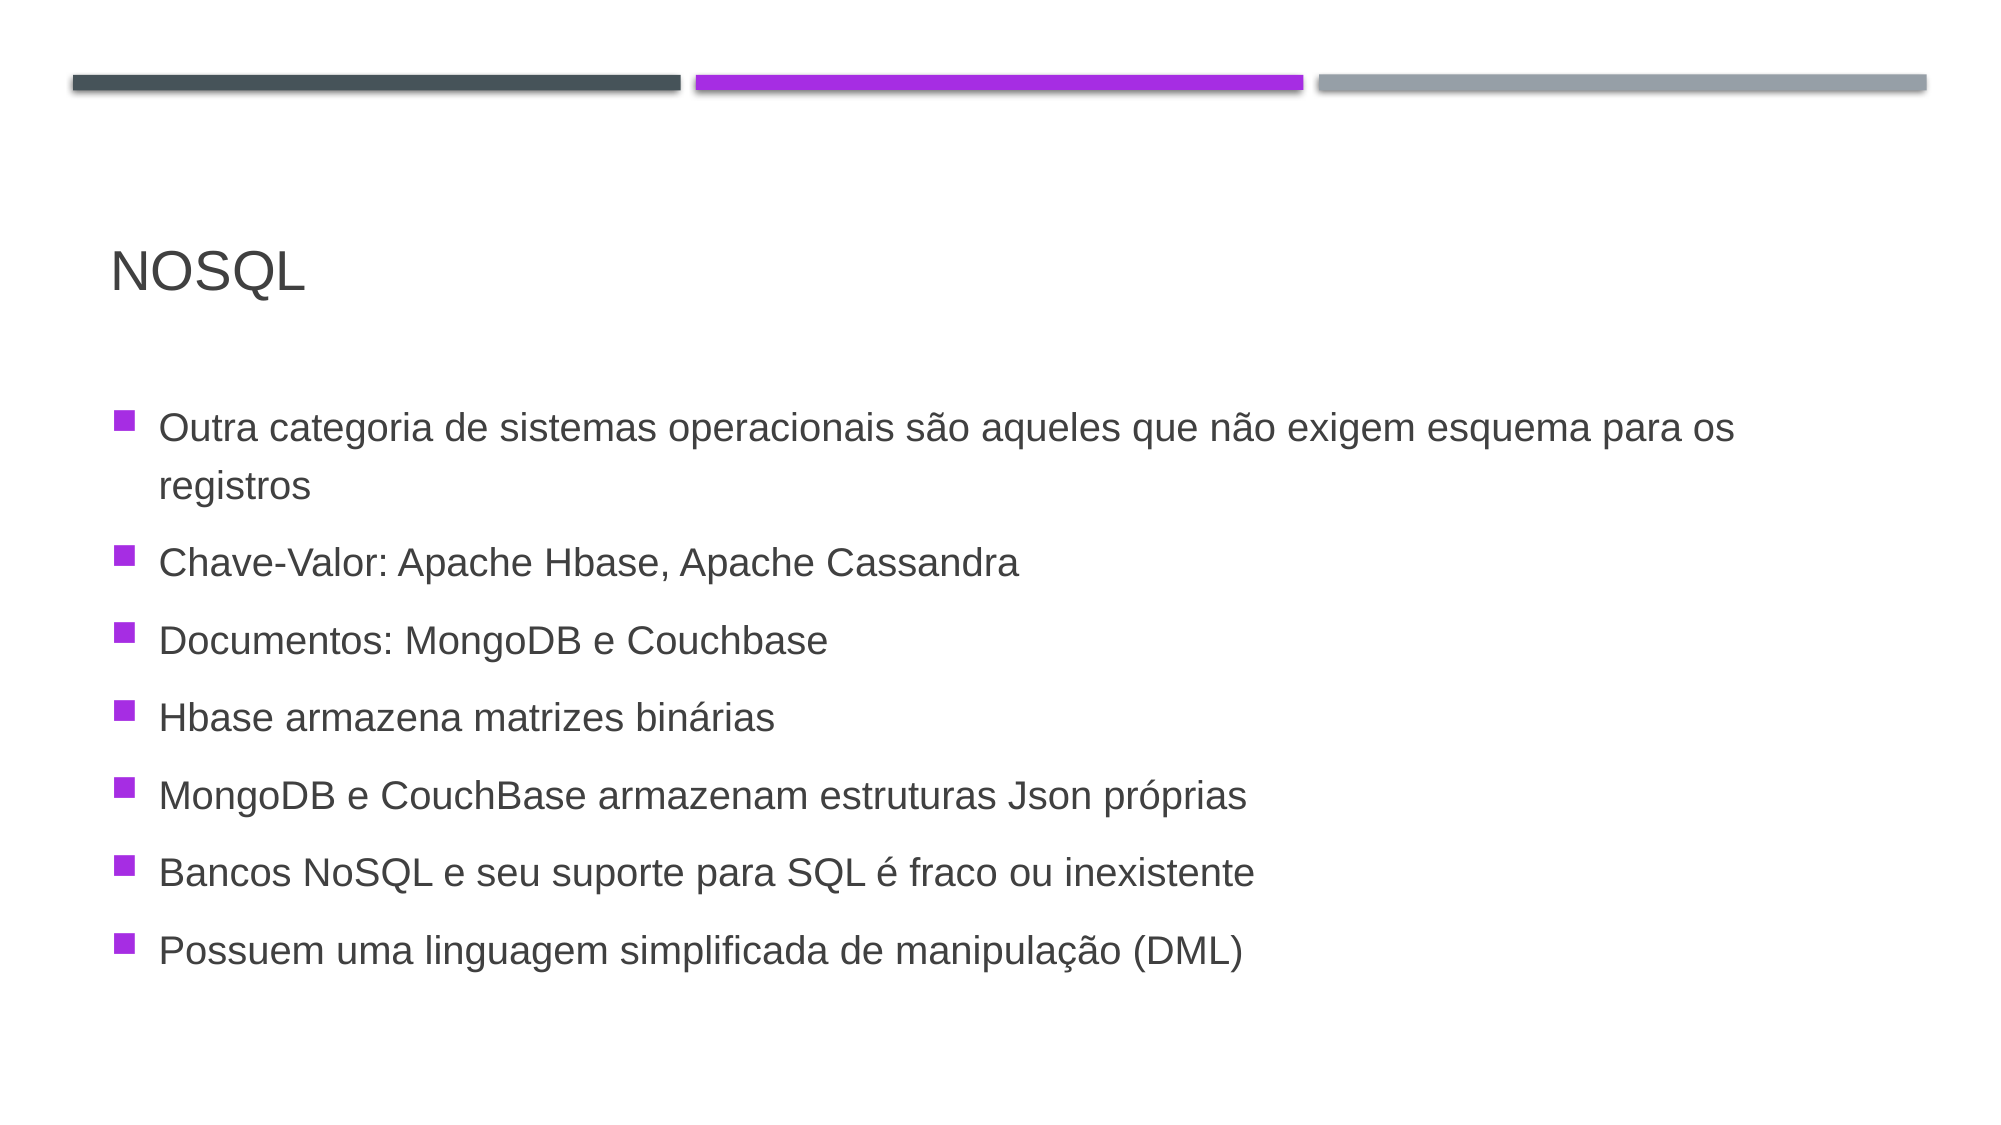

# Nosql
Outra categoria de sistemas operacionais são aqueles que não exigem esquema para os registros
Chave-Valor: Apache Hbase, Apache Cassandra
Documentos: MongoDB e Couchbase
Hbase armazena matrizes binárias
MongoDB e CouchBase armazenam estruturas Json próprias
Bancos NoSQL e seu suporte para SQL é fraco ou inexistente
Possuem uma linguagem simplificada de manipulação (DML)